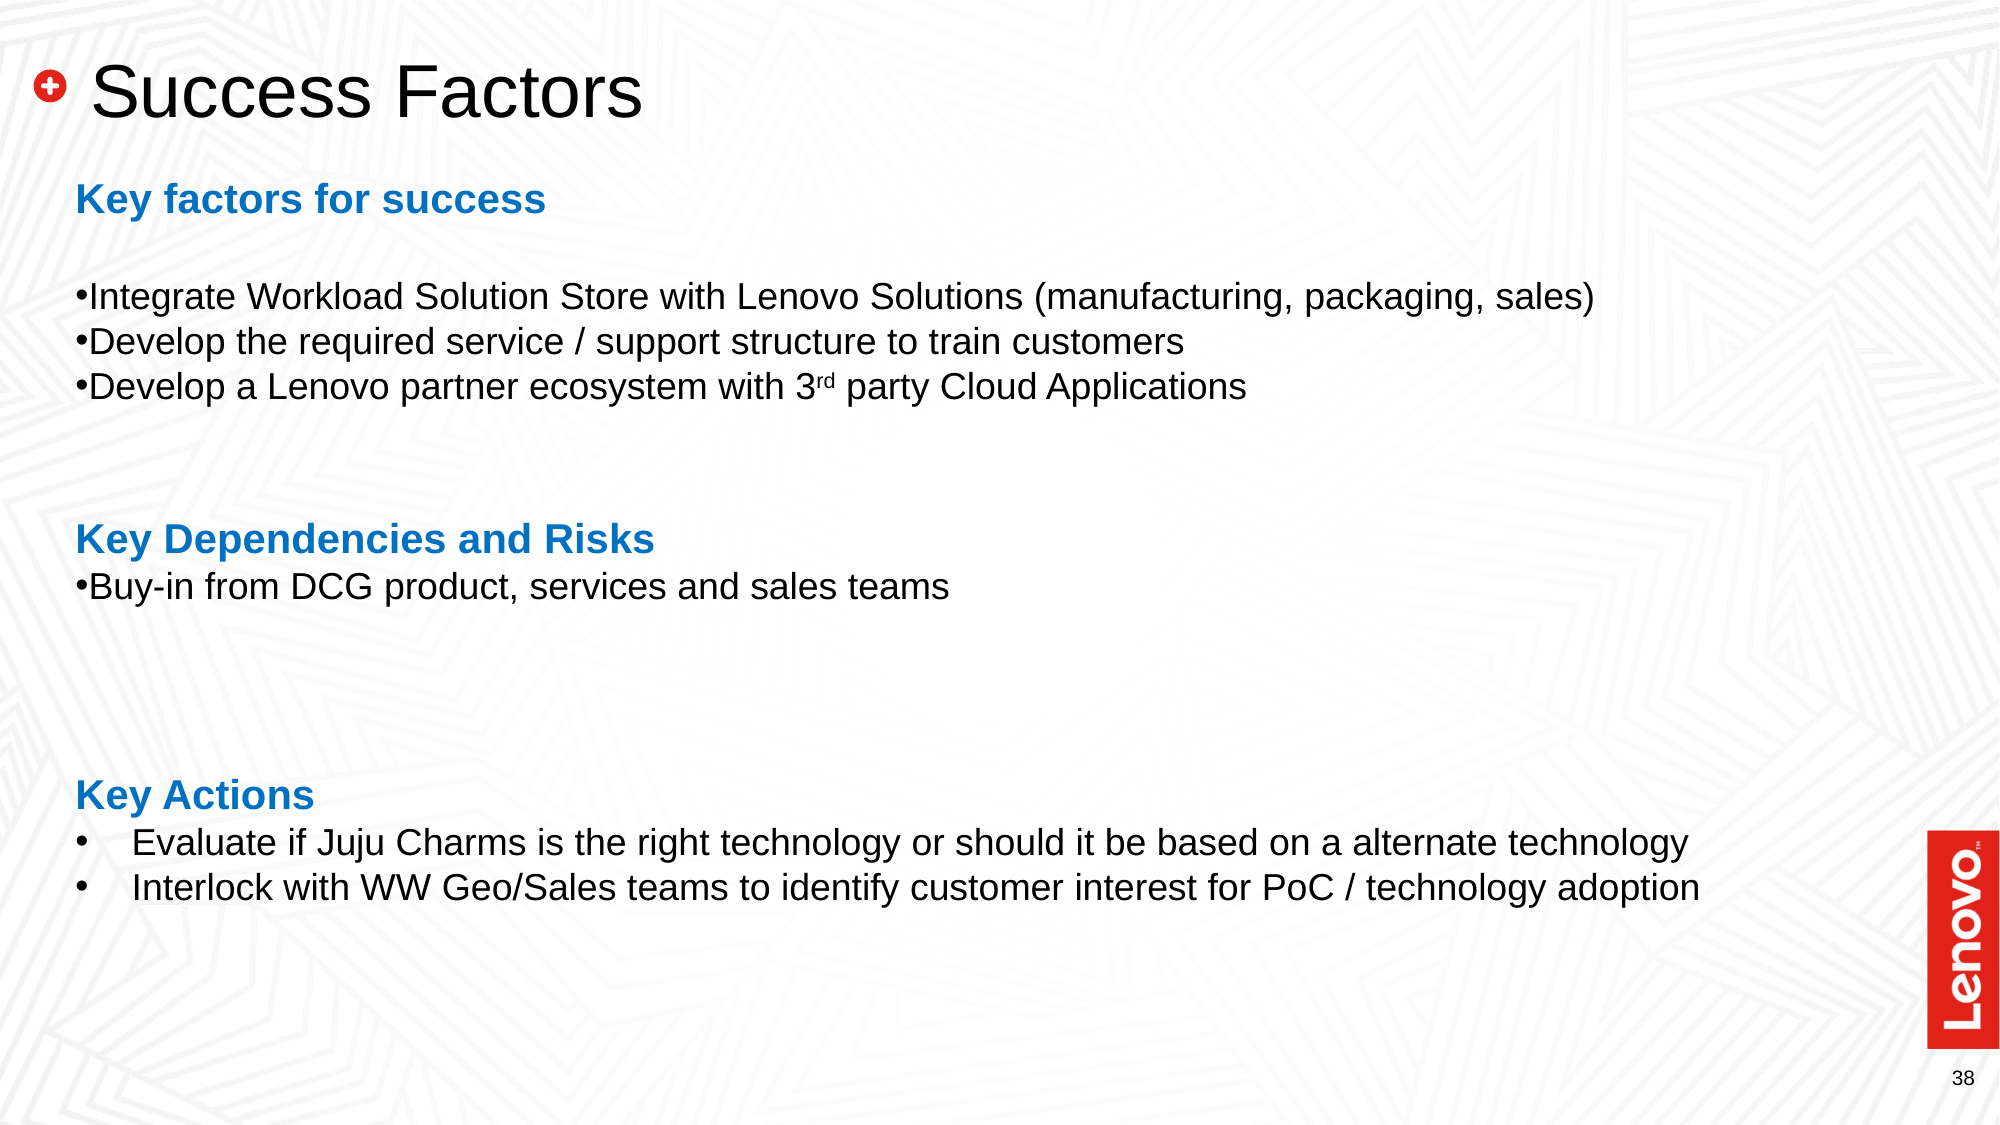

# Success Factors
Key factors for success

Integrate Workload Solution Store with Lenovo Solutions (manufacturing, packaging, sales)
Develop the required service / support structure to train customers
Develop a Lenovo partner ecosystem with 3rd party Cloud Applications

Key Dependencies and Risks
Buy-in from DCG product, services and sales teams
Key Actions
Evaluate if Juju Charms is the right technology or should it be based on a alternate technology
Interlock with WW Geo/Sales teams to identify customer interest for PoC / technology adoption